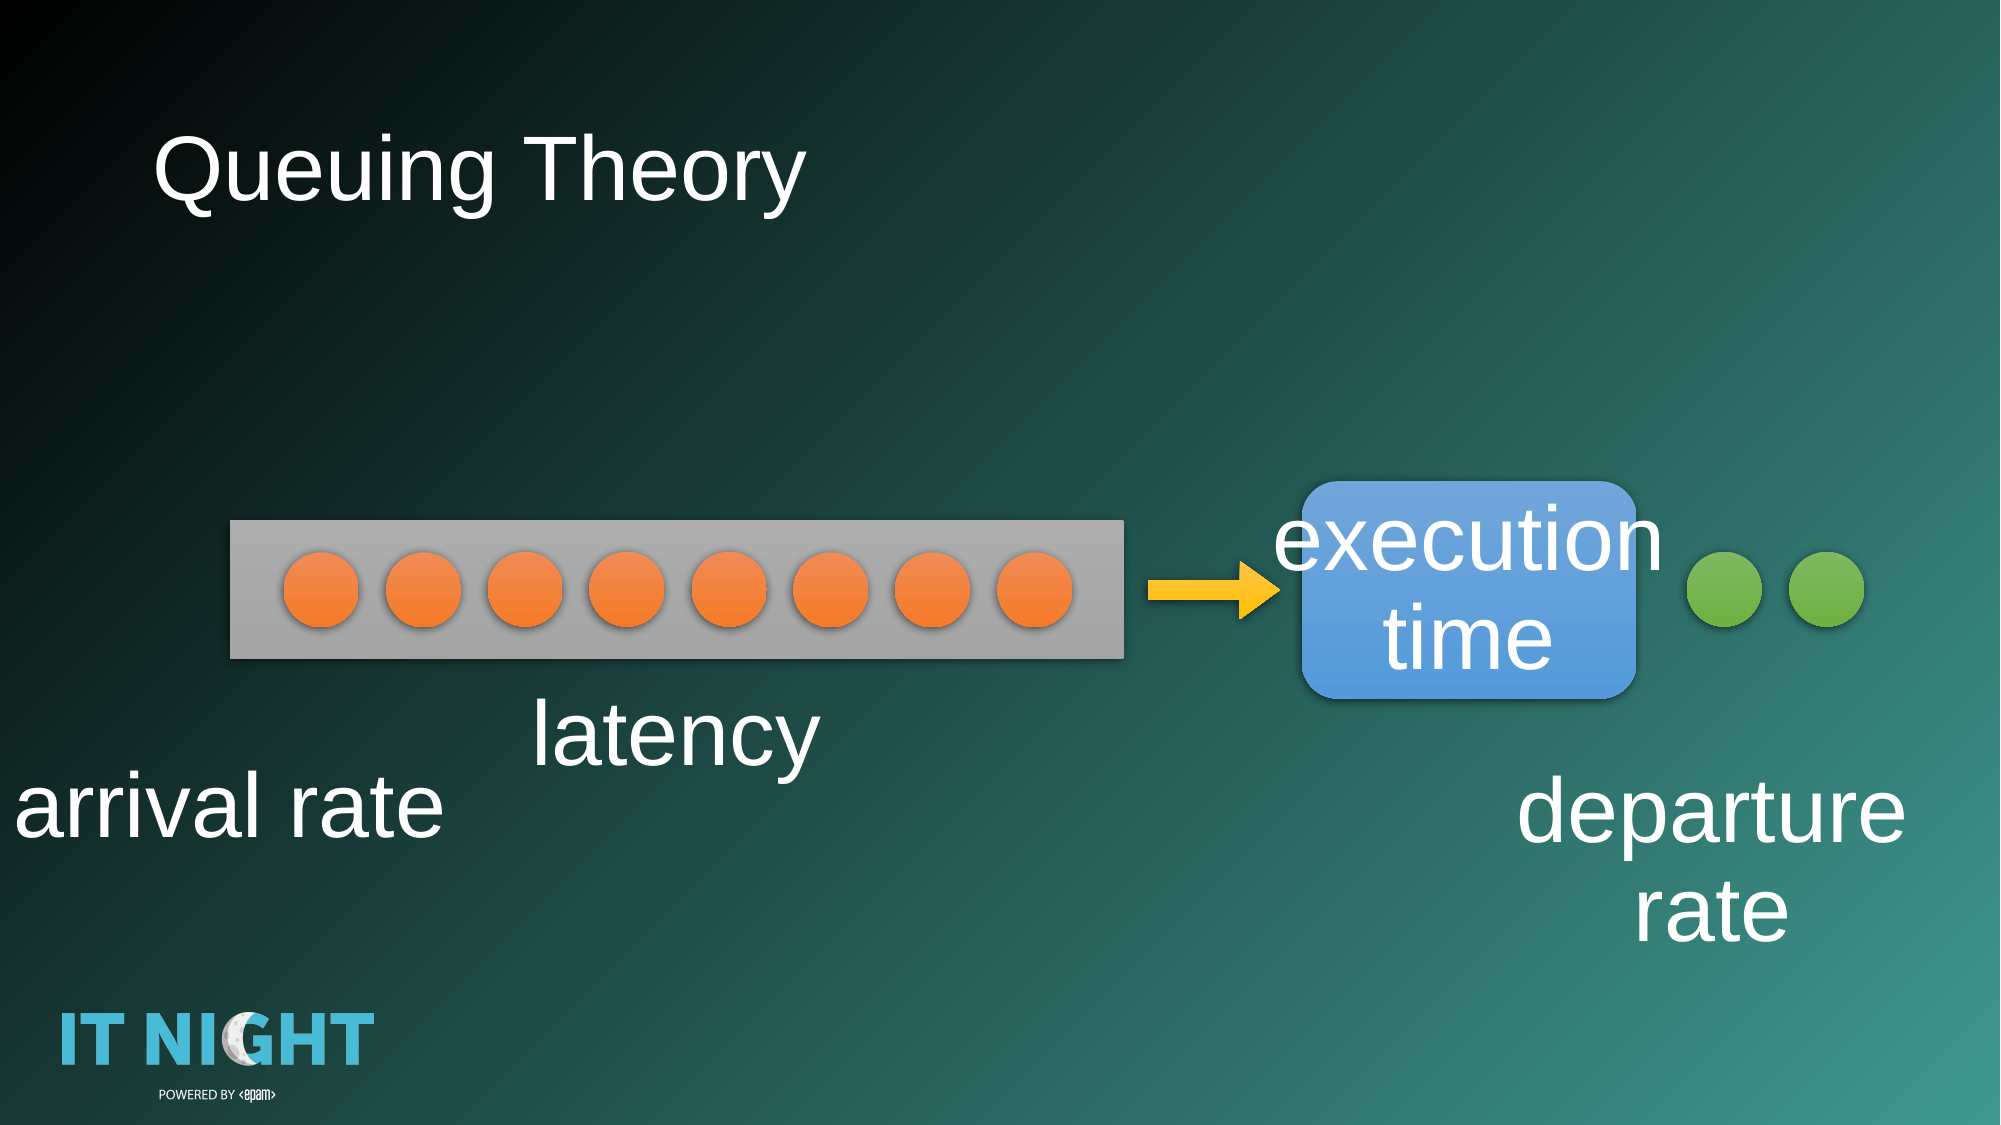

# Queuing Theory
execution
time

latency
arrival rate
departure rate